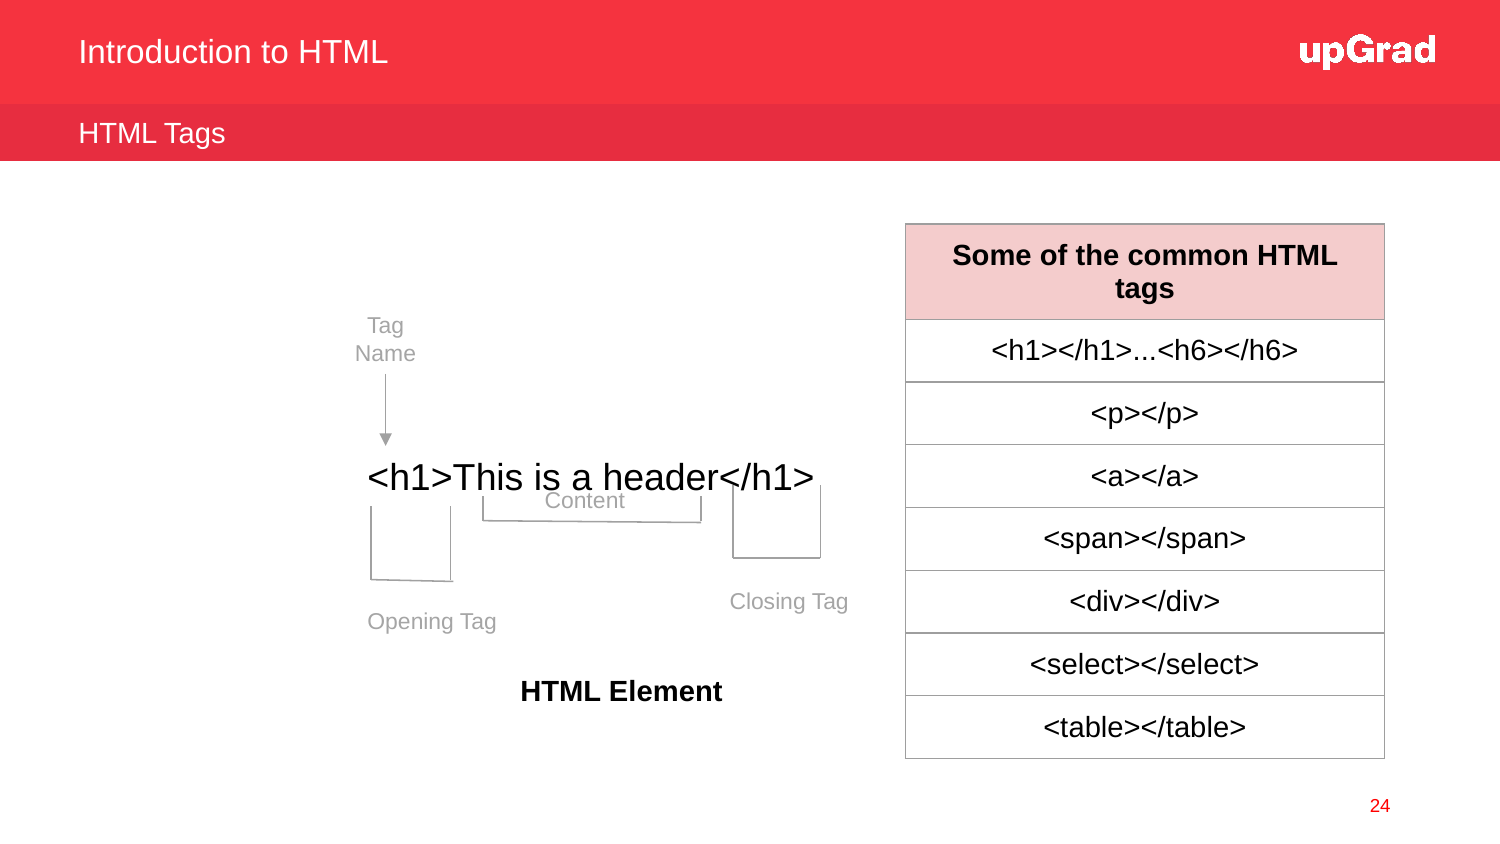

Introduction to HTML

HTML Tags
| Some of the common HTML tags |
| --- |
| <h1></h1>...<h6></h6> |
| <p></p> |
| <a></a> |
| <span></span> |
| <div></div> |
| <select></select> |
| <table></table> |
Tag Name
<h1>This is a header</h1>
Content
Closing Tag
Opening Tag
HTML Element
24